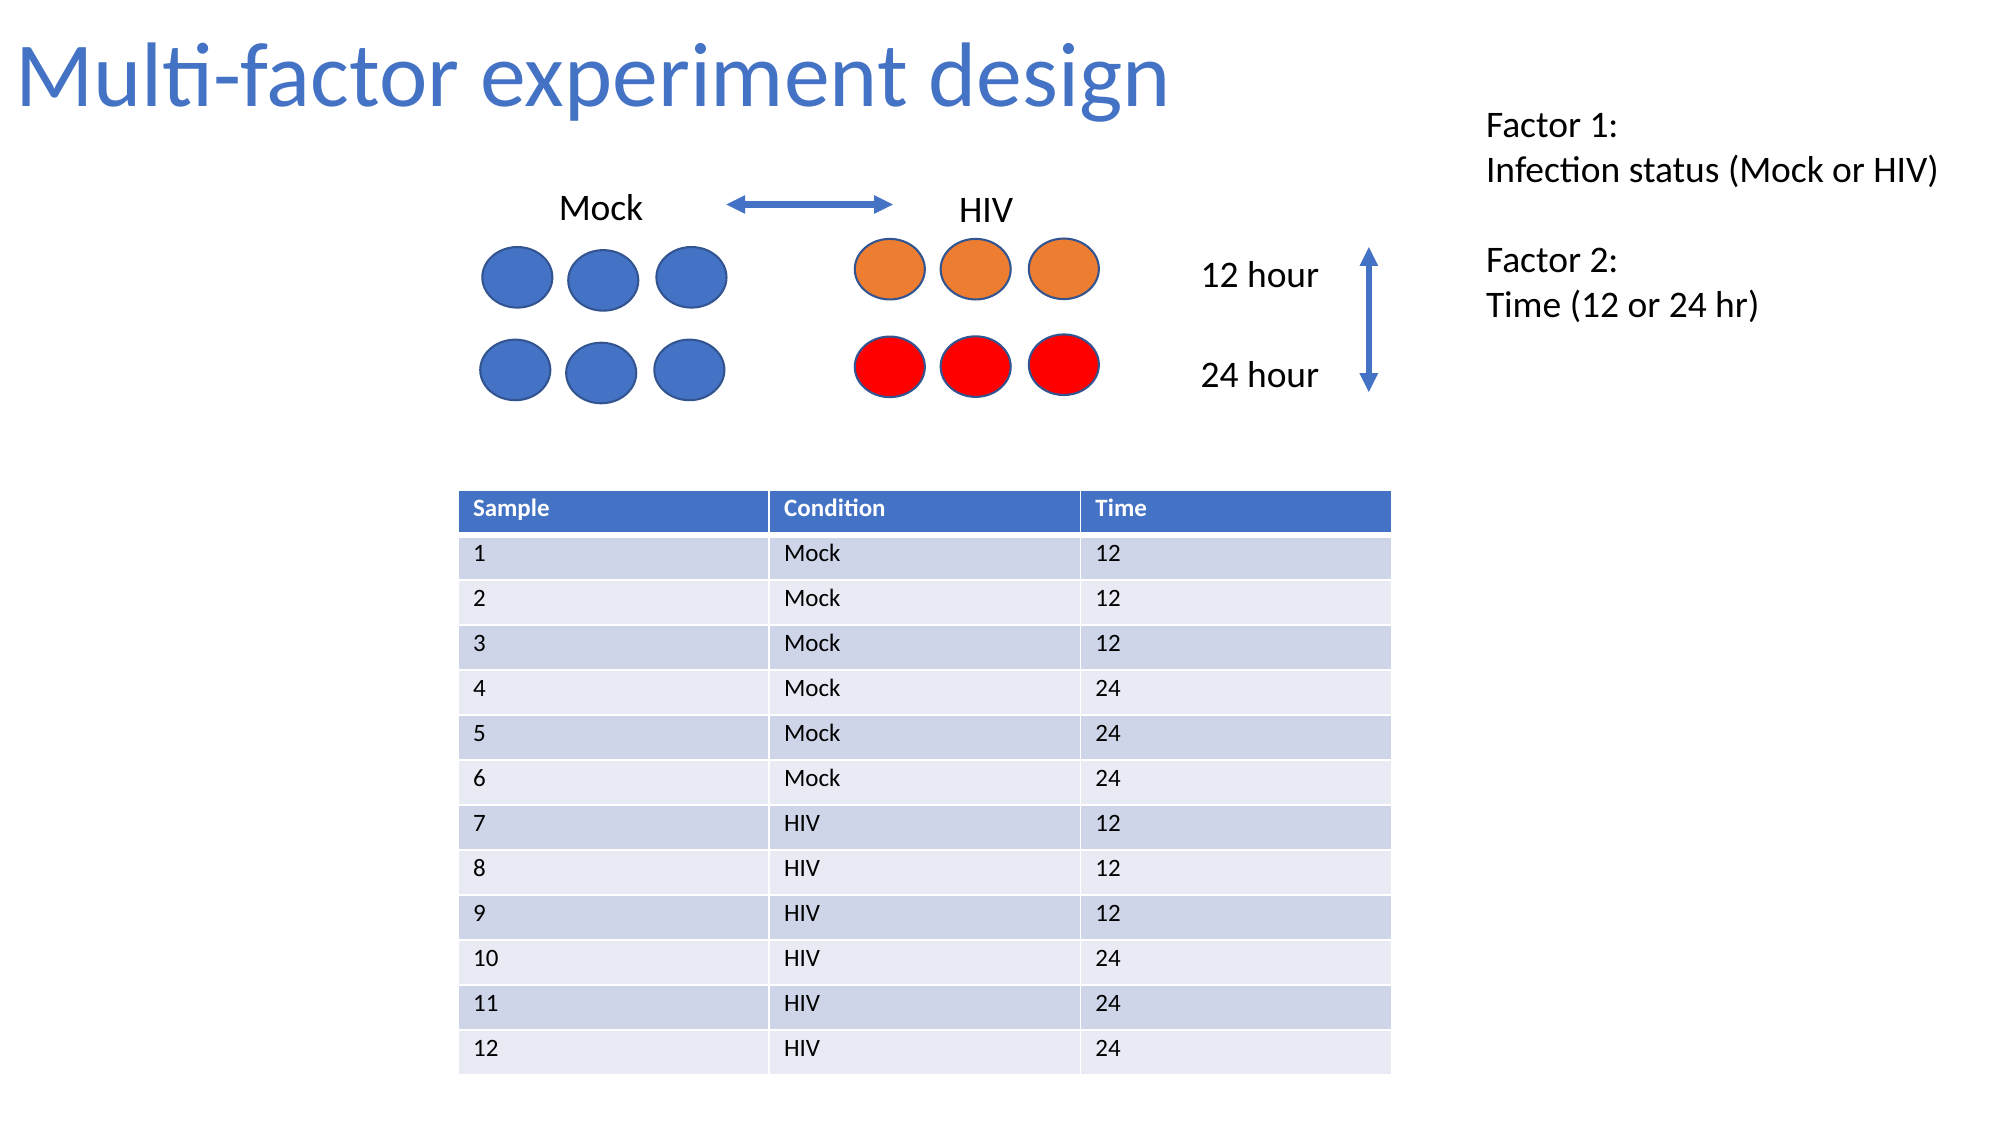

# Multi-factor experiment design
Factor 1:
Infection status (Mock or HIV)

Factor 2:
Time (12 or 24 hr)
Mock
HIV

12 hour

24 hour
| Sample | Condition | Time |
| --- | --- | --- |
| 1 | Mock | 12 |
| 2 | Mock | 12 |
| 3 | Mock | 12 |
| 4 | Mock | 24 |
| 5 | Mock | 24 |
| 6 | Mock | 24 |
| 7 | HIV | 12 |
| 8 | HIV | 12 |
| 9 | HIV | 12 |
| 10 | HIV | 24 |
| 11 | HIV | 24 |
| 12 | HIV | 24 |